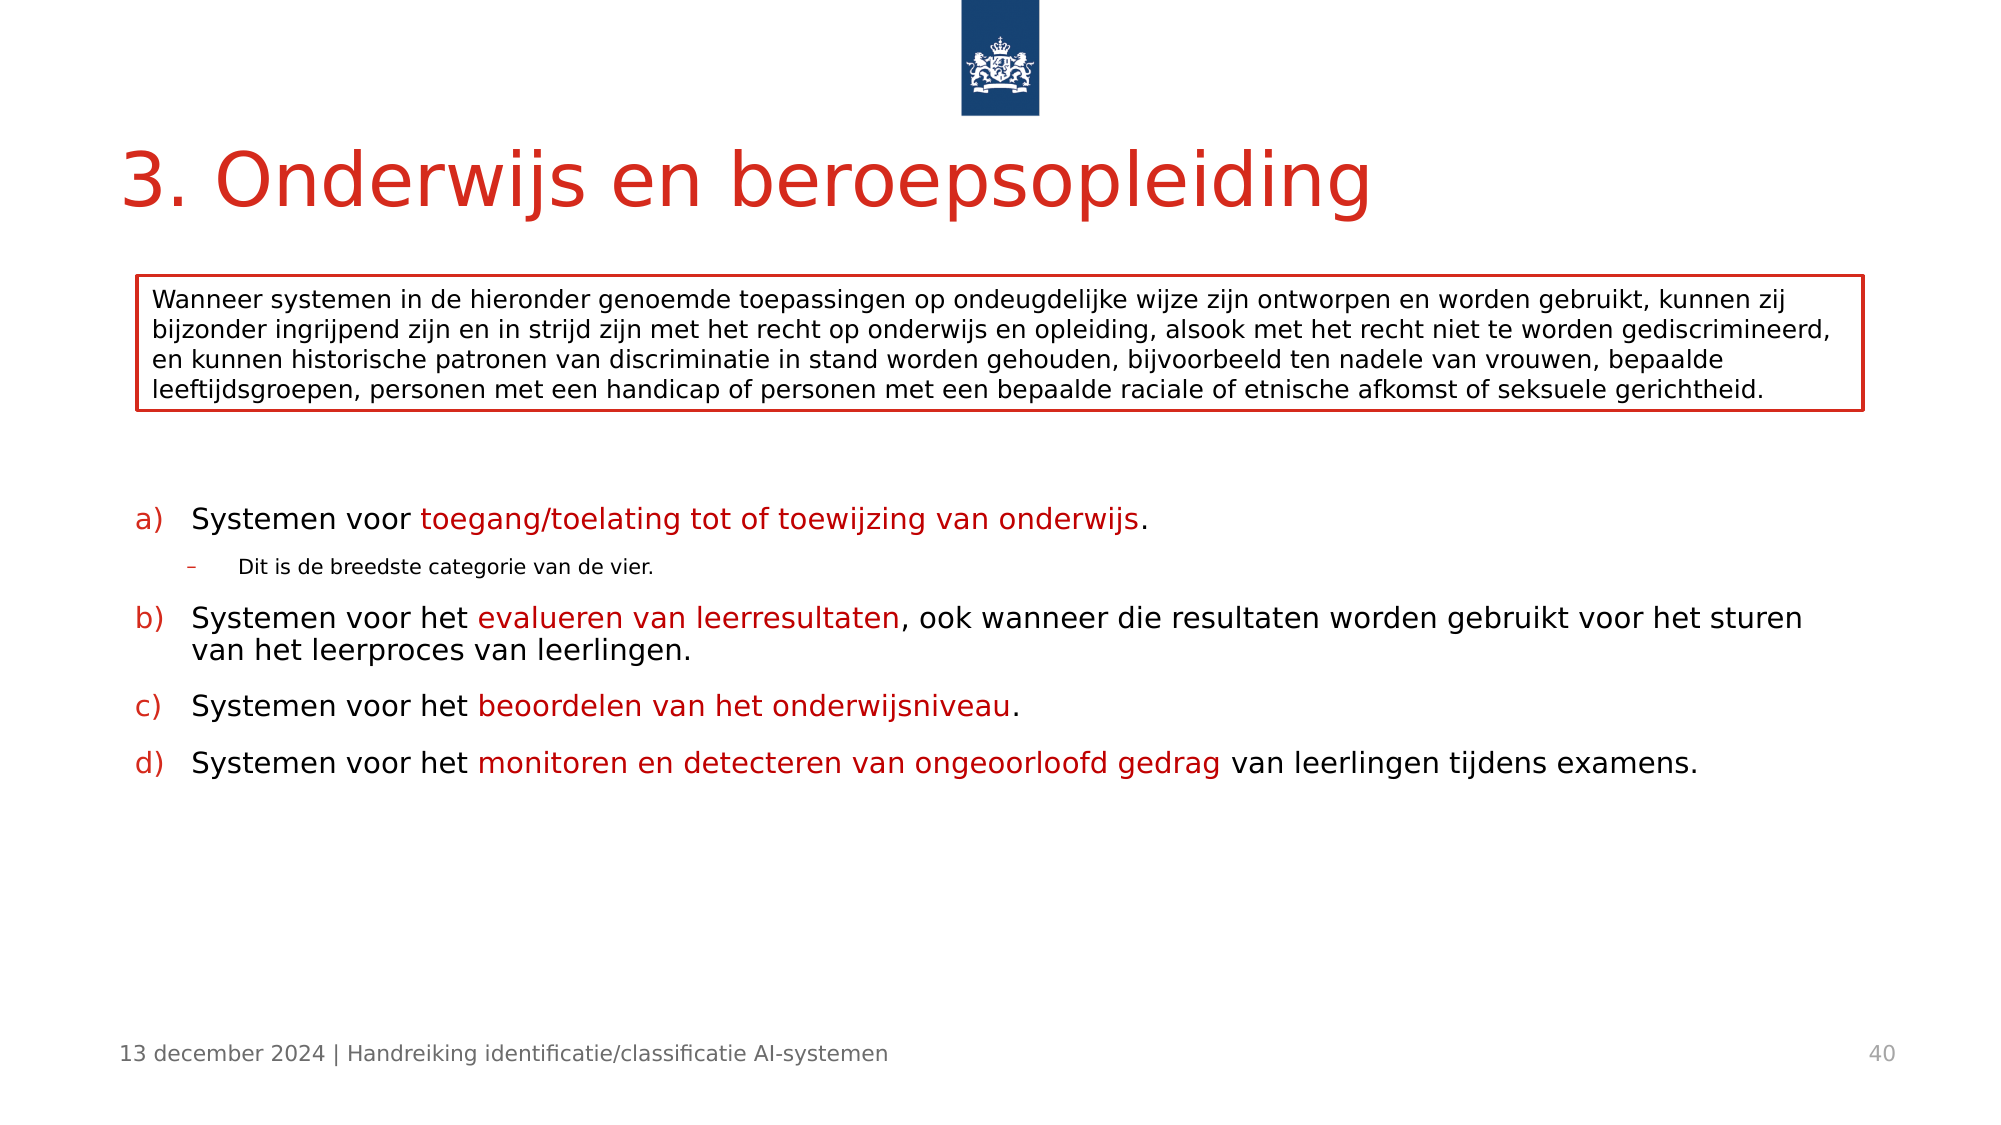

# 3. Onderwijs en beroepsopleiding

Wanneer systemen in de hieronder genoemde toepassingen op ondeugdelijke wijze zijn ontworpen en worden gebruikt, kunnen zij bijzonder ingrijpend zijn en in strijd zijn met het recht op onderwijs en opleiding, alsook met het recht niet te worden gediscrimineerd, en kunnen historische patronen van discriminatie in stand worden gehouden, bijvoorbeeld ten nadele van vrouwen, bepaalde leeftijdsgroepen, personen met een handicap of personen met een bepaalde raciale of etnische afkomst of seksuele gerichtheid.
Systemen voor toegang/toelating tot of toewijzing van onderwijs.
Dit is de breedste categorie van de vier.
Systemen voor het evalueren van leerresultaten, ook wanneer die resultaten worden gebruikt voor het sturen van het leerproces van leerlingen.
Systemen voor het beoordelen van het onderwijsniveau.
Systemen voor het monitoren en detecteren van ongeoorloofd gedrag van leerlingen tijdens examens.
13 december 2024 | Handreiking identificatie/classificatie AI-systemen
40